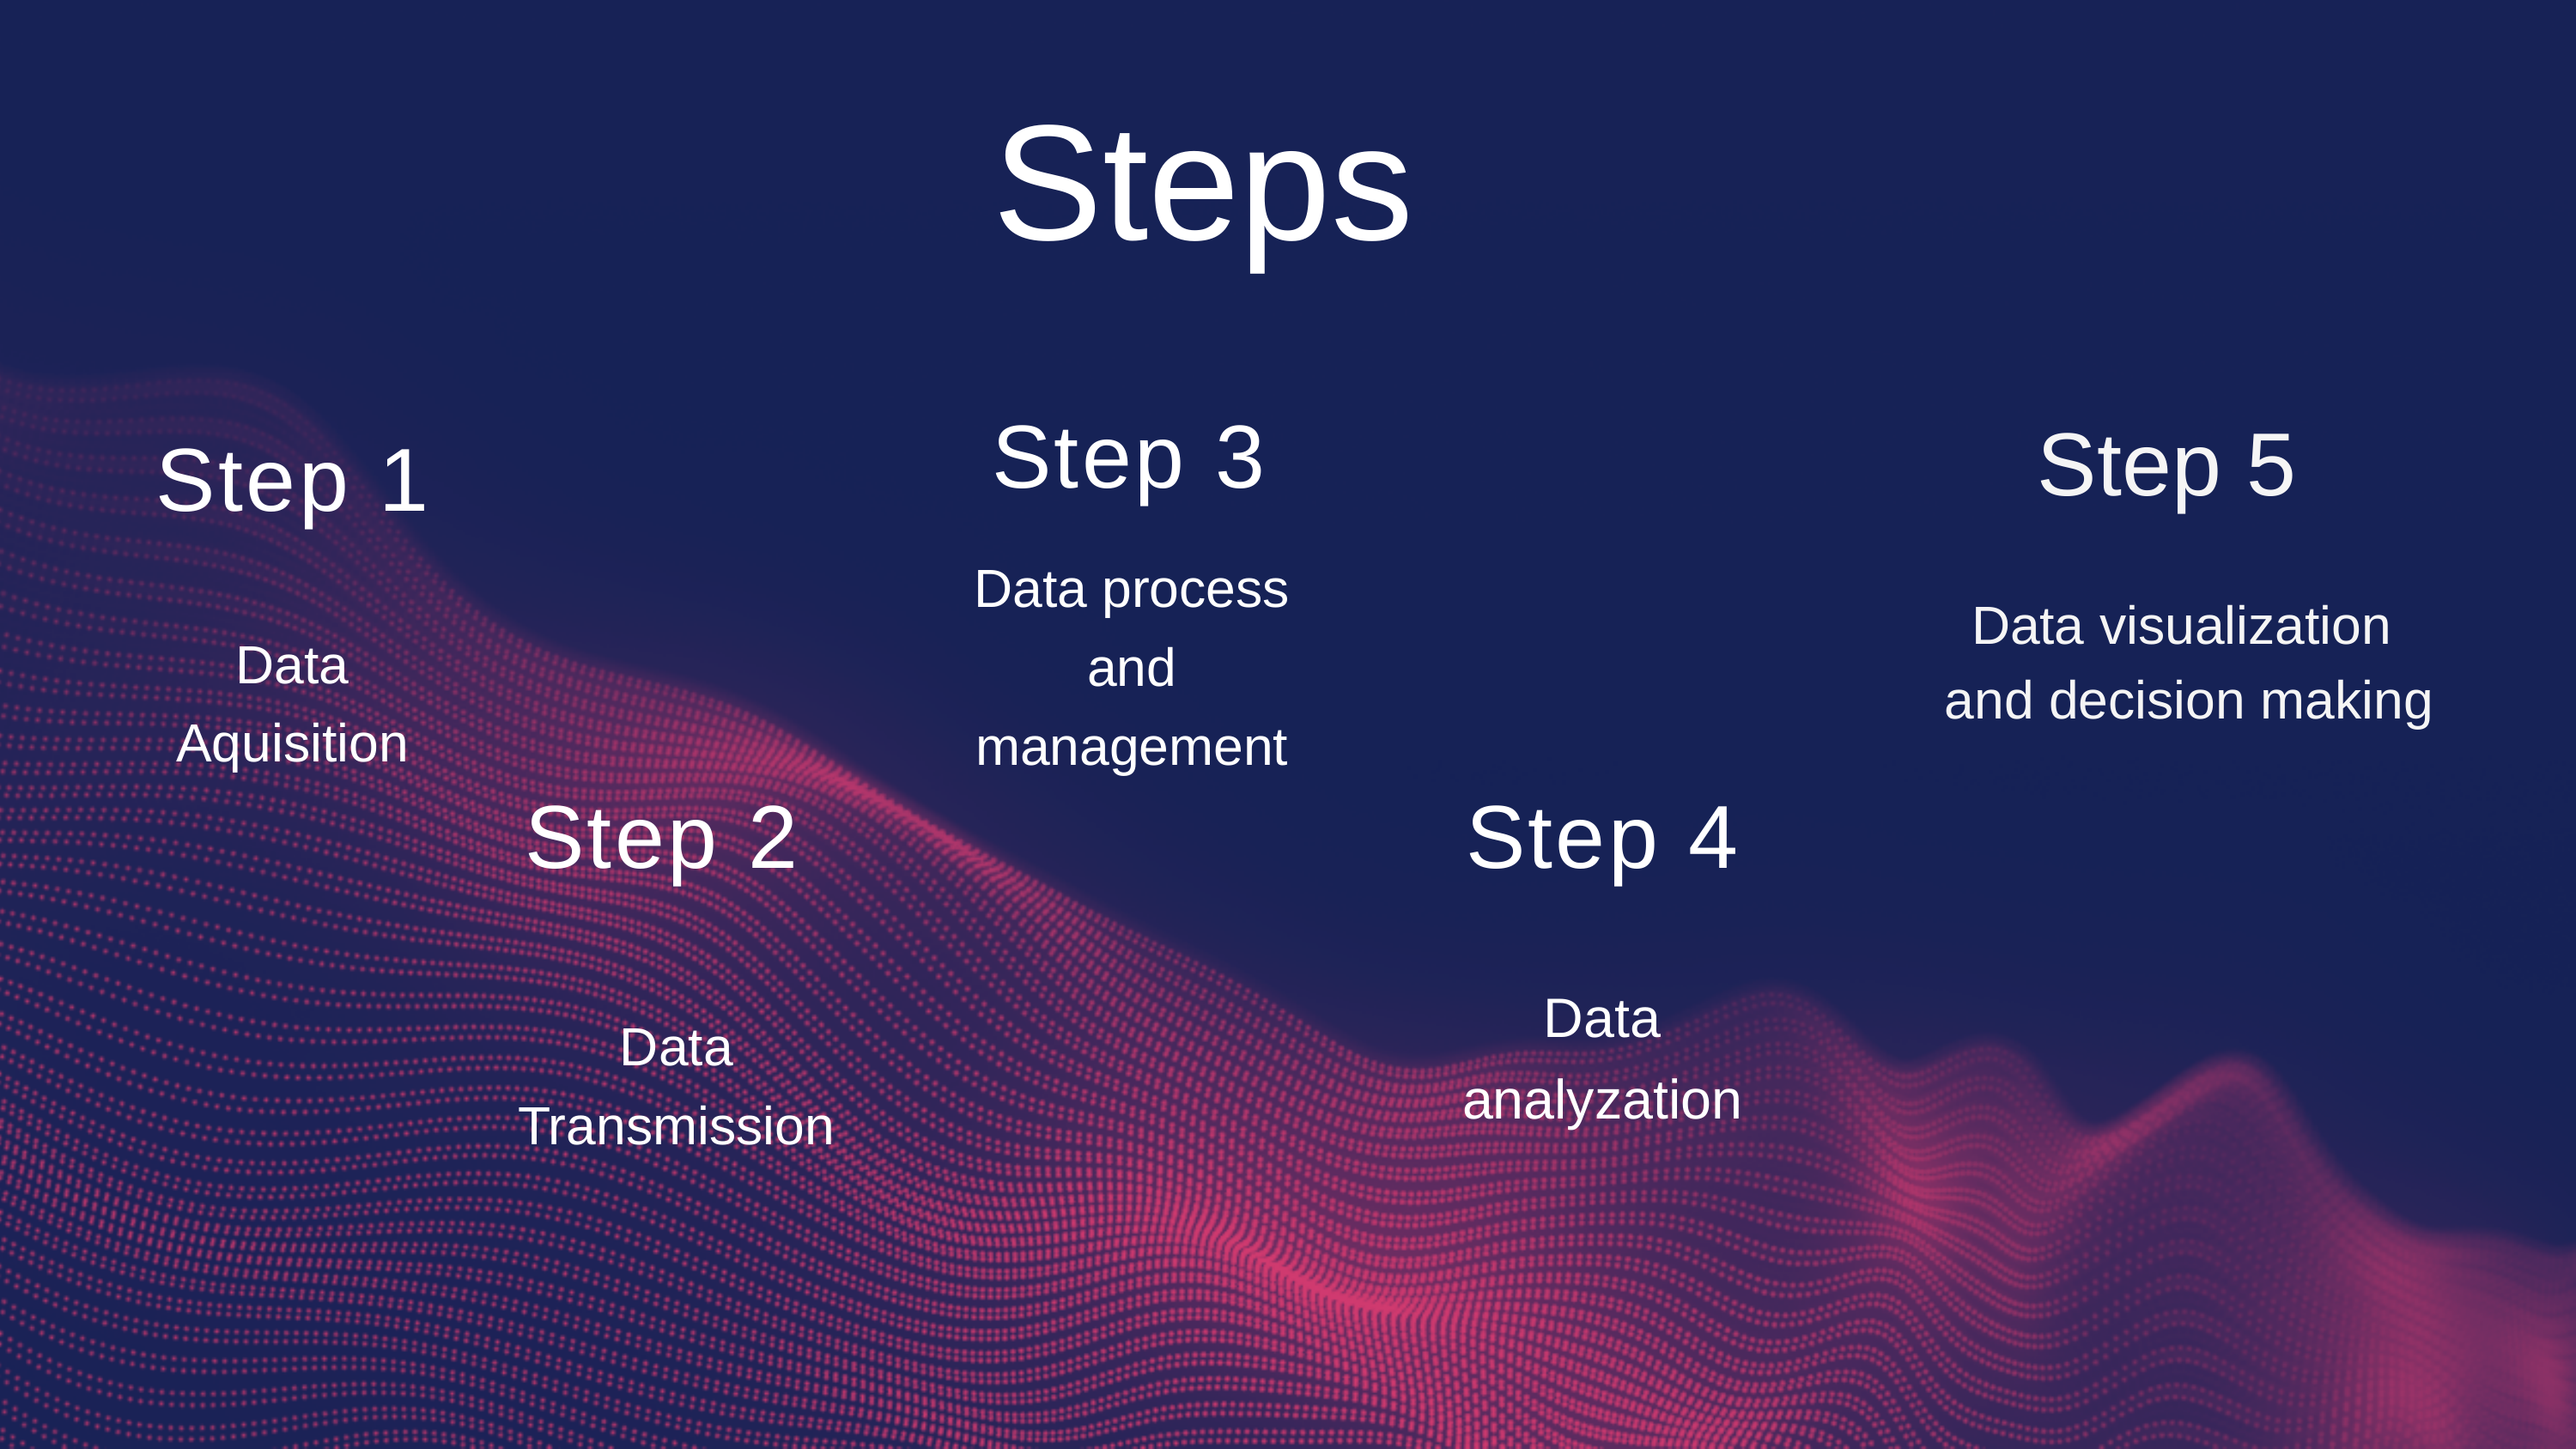

Steps
Step 5
Step 3
Step 1
Data process
and management
Data visualization
and decision making
Data Aquisition
Step 2
Step 4
Data analyzation
Data Transmission